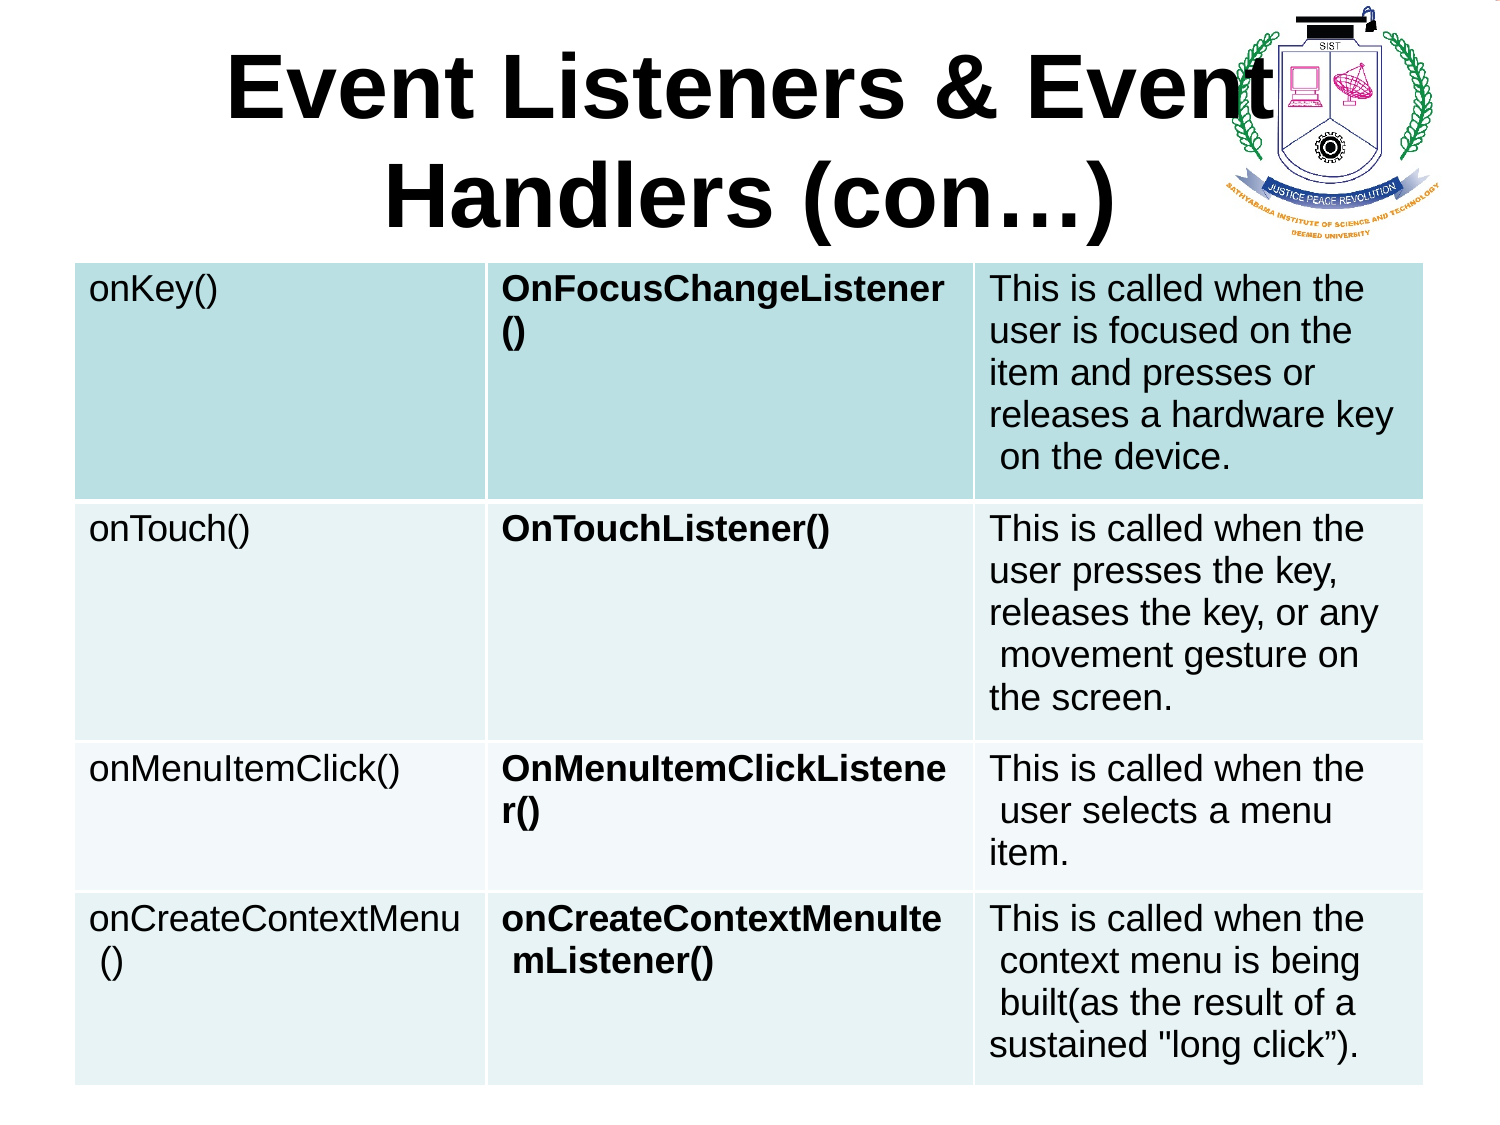

# Event Listeners & Event
Handlers (con…)
| onKey() | OnFocusChangeListener () | This is called when the user is focused on the item and presses or releases a hardware key on the device. |
| --- | --- | --- |
| onTouch() | OnTouchListener() | This is called when the user presses the key, releases the key, or any movement gesture on the screen. |
| onMenuItemClick() | OnMenuItemClickListene r() | This is called when the user selects a menu item. |
| onCreateContextMenu () | onCreateContextMenuIte mListener() | This is called when the context menu is being built(as the result of a sustained "long click”). |
185